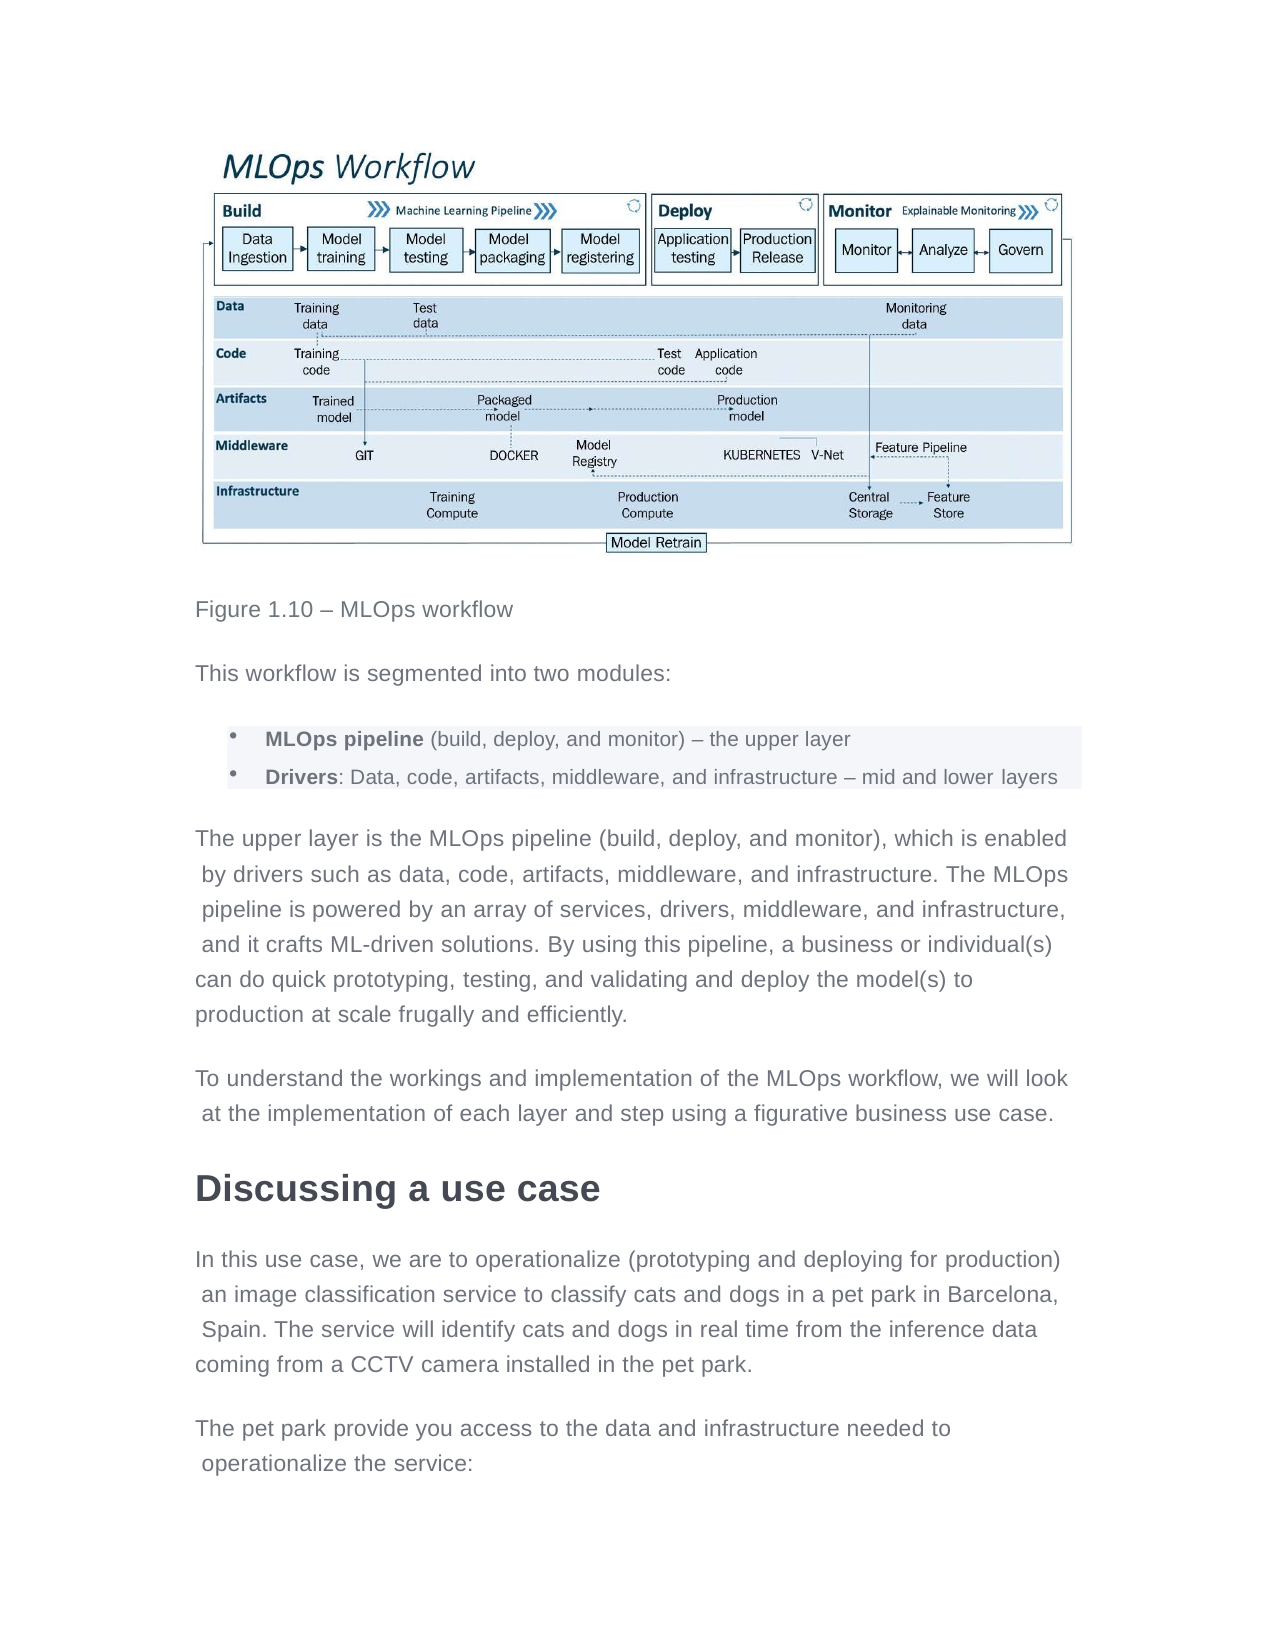

Figure 1.10 – MLOps workflow

This workflow is segmented into two modules:
MLOps pipeline (build, deploy, and monitor) – the upper layer
Drivers: Data, code, artifacts, middleware, and infrastructure – mid and lower layers
The upper layer is the MLOps pipeline (build, deploy, and monitor), which is enabled  by drivers such as data, code, artifacts, middleware, and infrastructure. The MLOps  pipeline is powered by an array of services, drivers, middleware, and infrastructure,  and it crafts ML-driven solutions. By using this pipeline, a business or individual(s)  can do quick prototyping, testing, and validating and deploy the model(s) to  production at scale frugally and efficiently.

To understand the workings and implementation of the MLOps workflow, we will look  at the implementation of each layer and step using a figurative business use case.
Discussing a use case
In this use case, we are to operationalize (prototyping and deploying for production)  an image classification service to classify cats and dogs in a pet park in Barcelona,  Spain. The service will identify cats and dogs in real time from the inference data  coming from a CCTV camera installed in the pet park.

The pet park provide you access to the data and infrastructure needed to  operationalize the service: